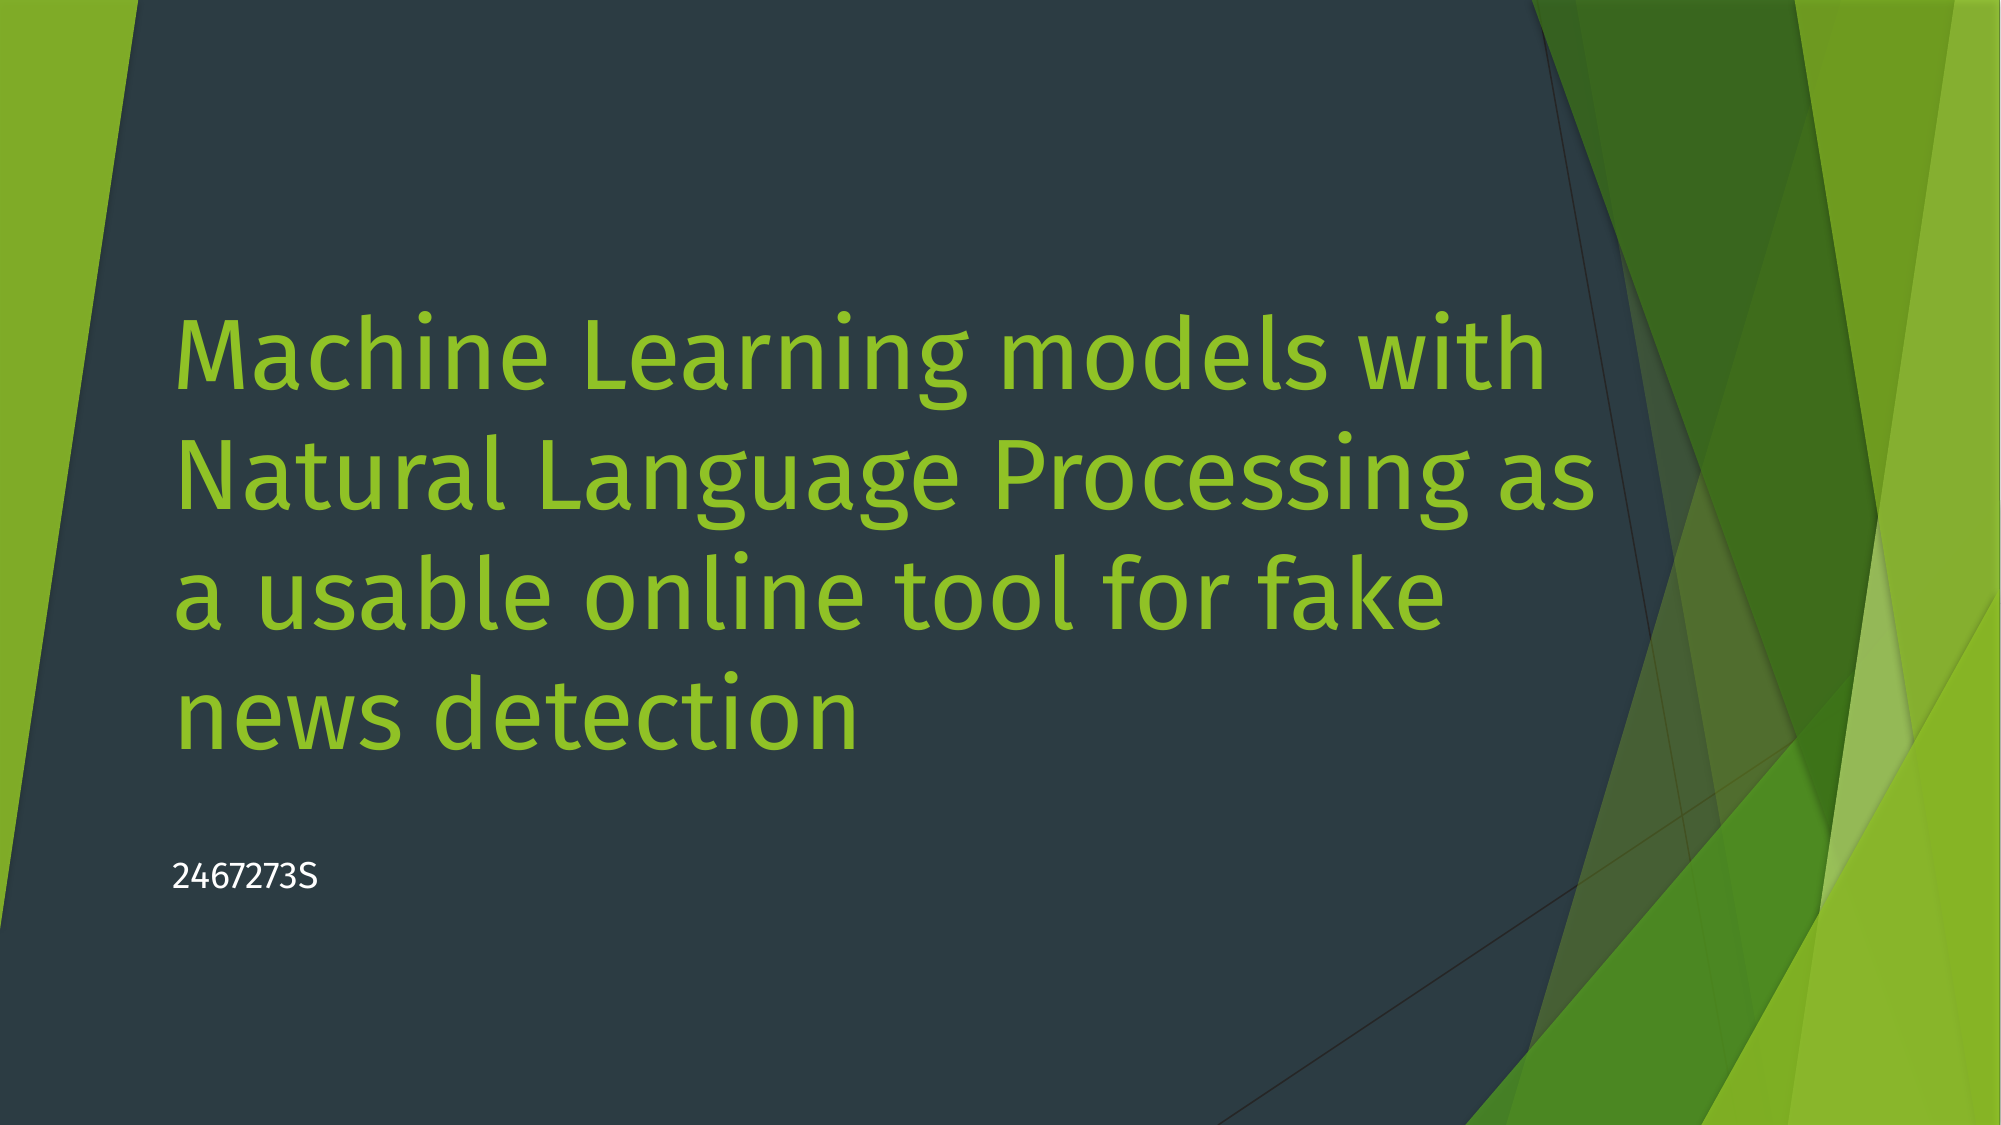

# Machine Learning models with Natural Language Processing as a usable online tool for fake news detection
2467273S